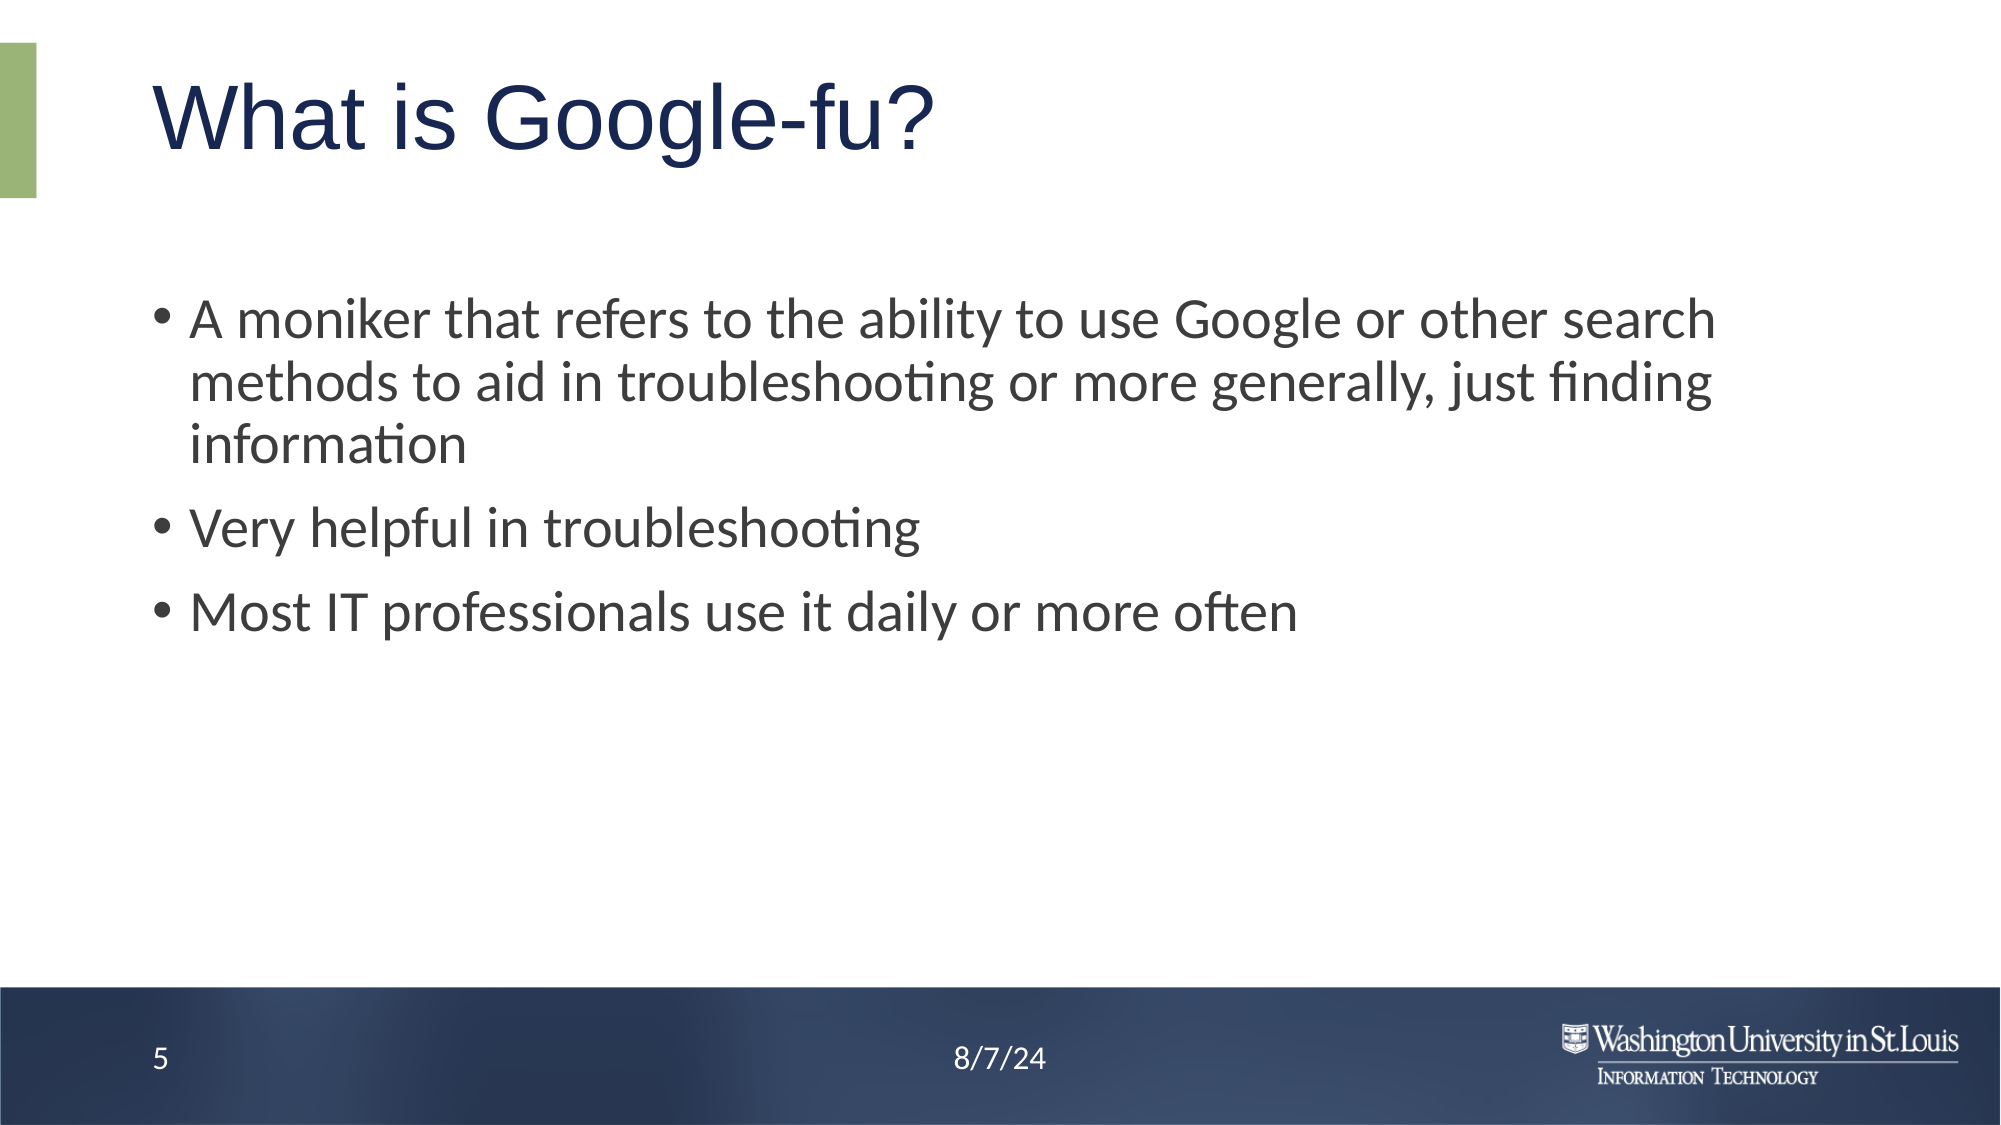

# What is Google-fu?
A moniker that refers to the ability to use Google or other search methods to aid in troubleshooting or more generally, just finding information
Very helpful in troubleshooting
Most IT professionals use it daily or more often
5
8/7/24